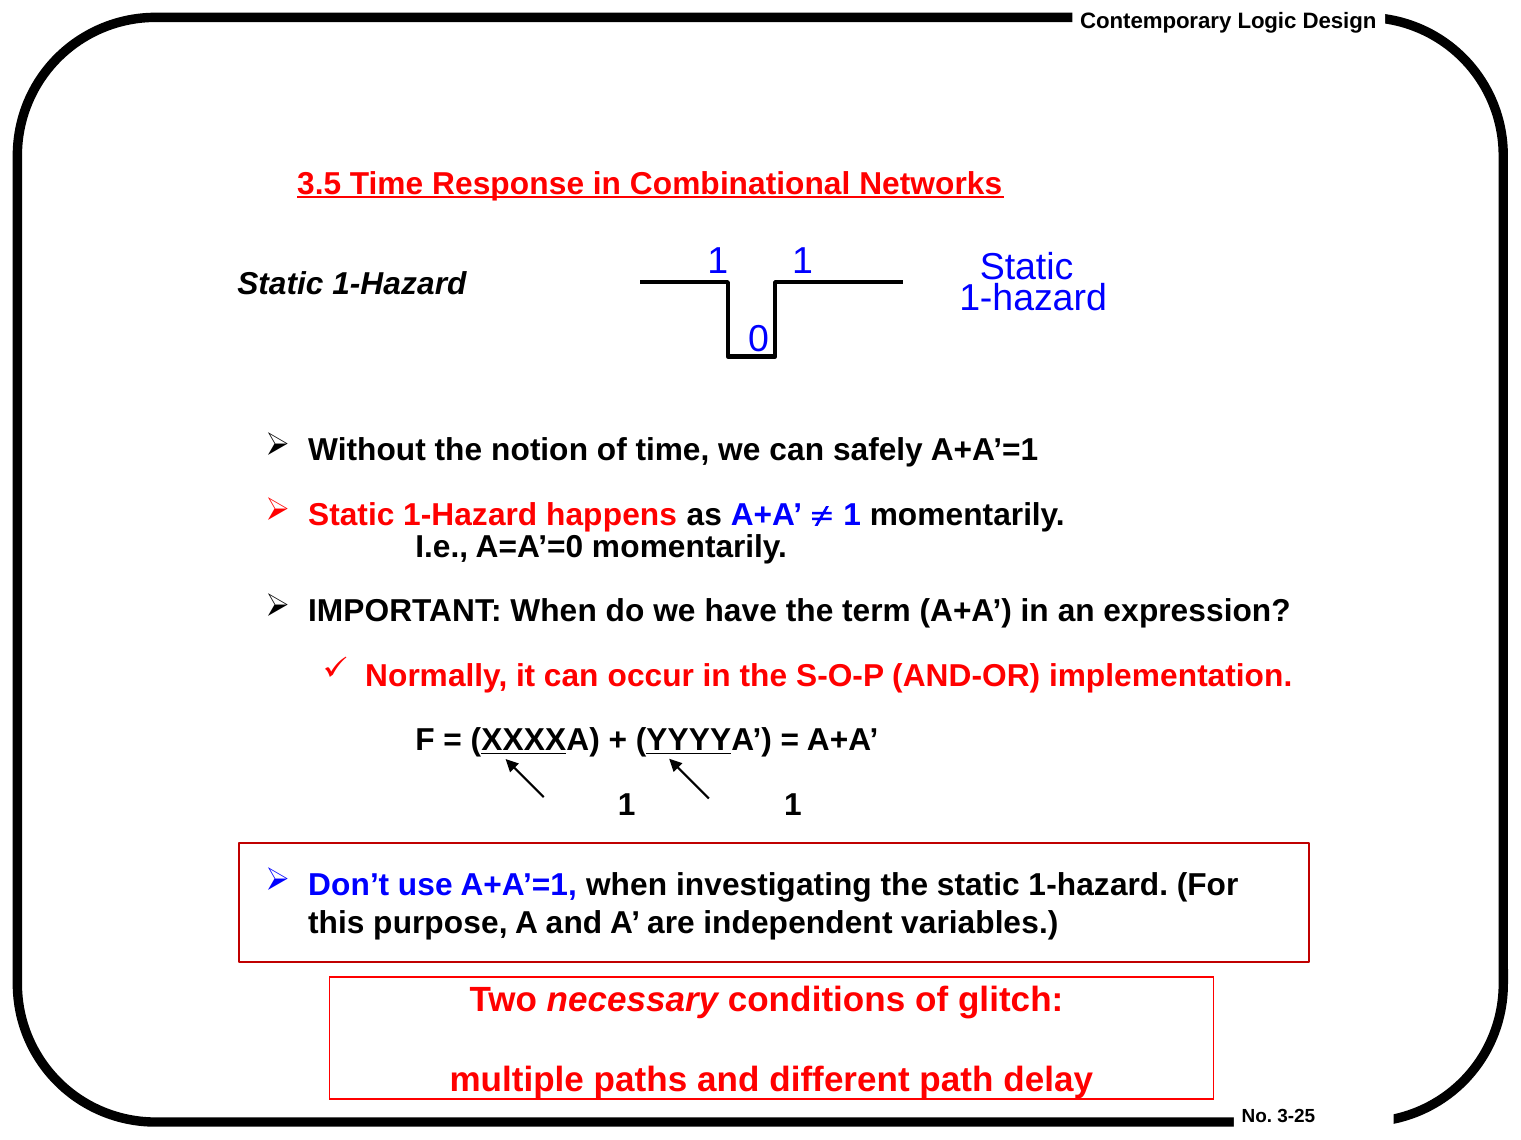

# 3.5 Time Response in Combinational Networks
1
1
Static
1-hazard

0
Static 1-Hazard
Without the notion of time, we can safely A+A’=1

Static 1-Hazard happens as A+A’ ≠ 1 momentarily.
	I.e., A=A’=0 momentarily.

IMPORTANT: When do we have the term (A+A’) in an expression?

Normally, it can occur in the S-O-P (AND-OR) implementation.

F = (XXXXA) + (YYYYA’) = A+A’

              	      1                 1

Don’t use A+A’=1, when investigating the static 1-hazard. (For this purpose, A and A’ are independent variables.)

Two necessary conditions of glitch:
multiple paths and different path delay